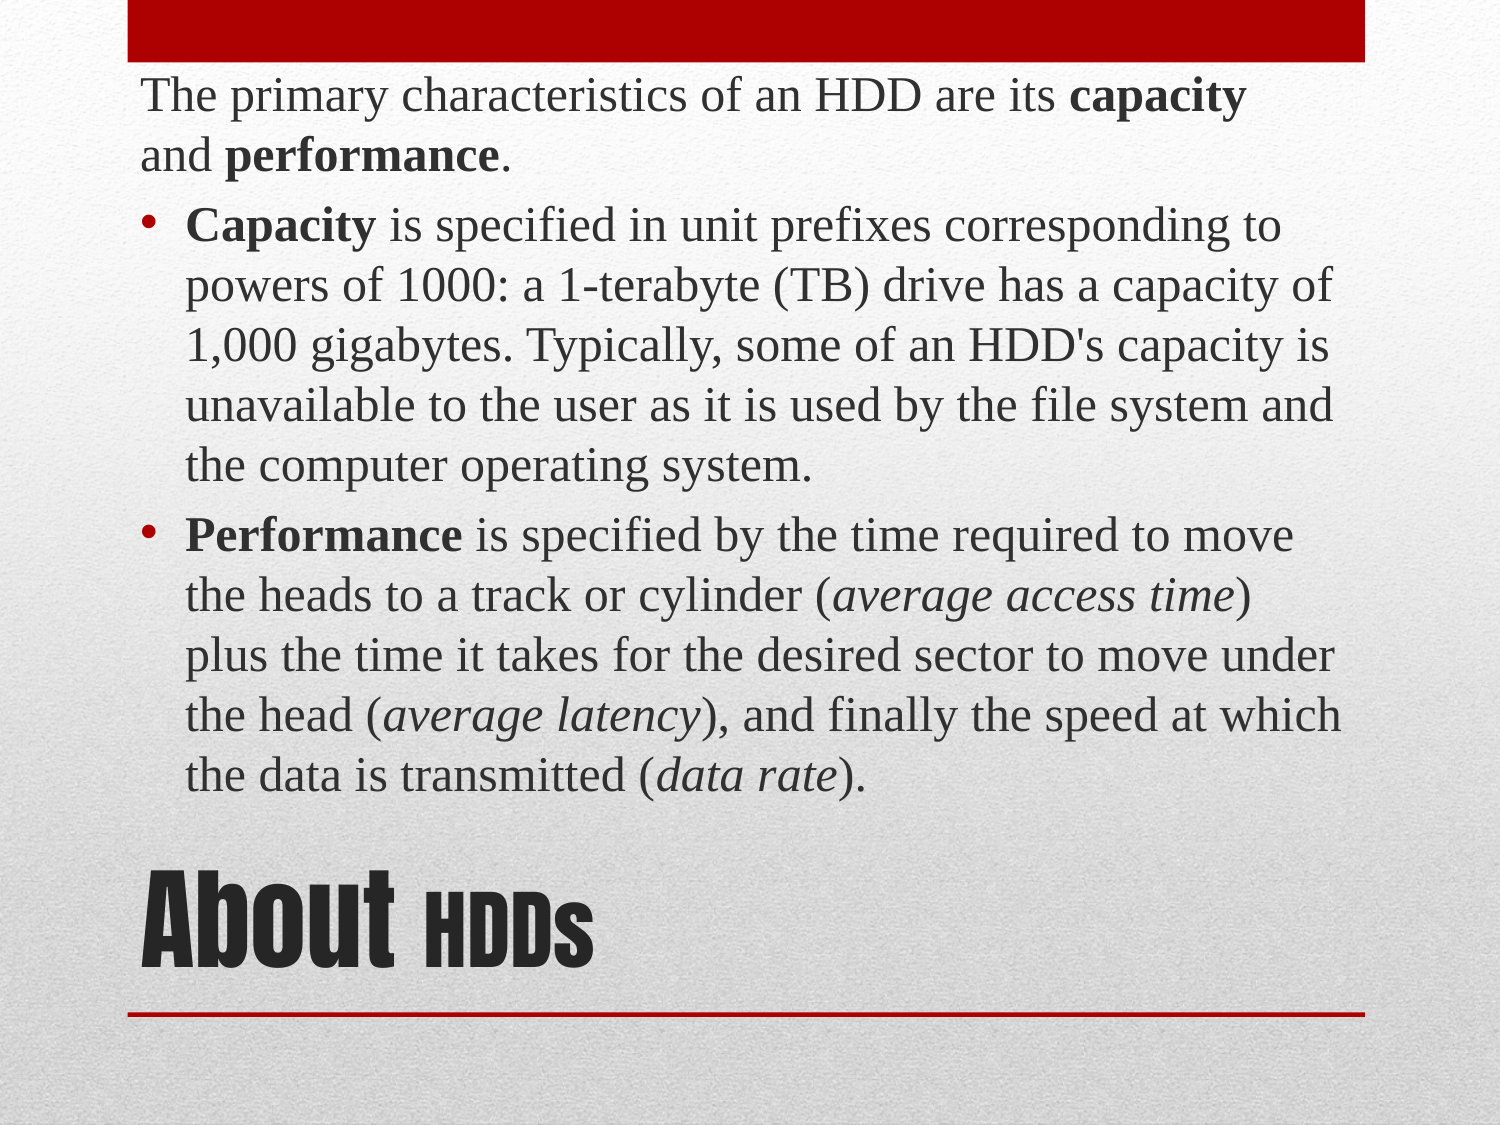

The primary characteristics of an HDD are its capacity and performance.
Capacity is specified in unit prefixes corresponding to powers of 1000: a 1-terabyte (TB) drive has a capacity of 1,000 gigabytes. Typically, some of an HDD's capacity is unavailable to the user as it is used by the file system and the computer operating system.
Performance is specified by the time required to move the heads to a track or cylinder (average access time) plus the time it takes for the desired sector to move under the head (average latency), and finally the speed at which the data is transmitted (data rate).
# About HDDs